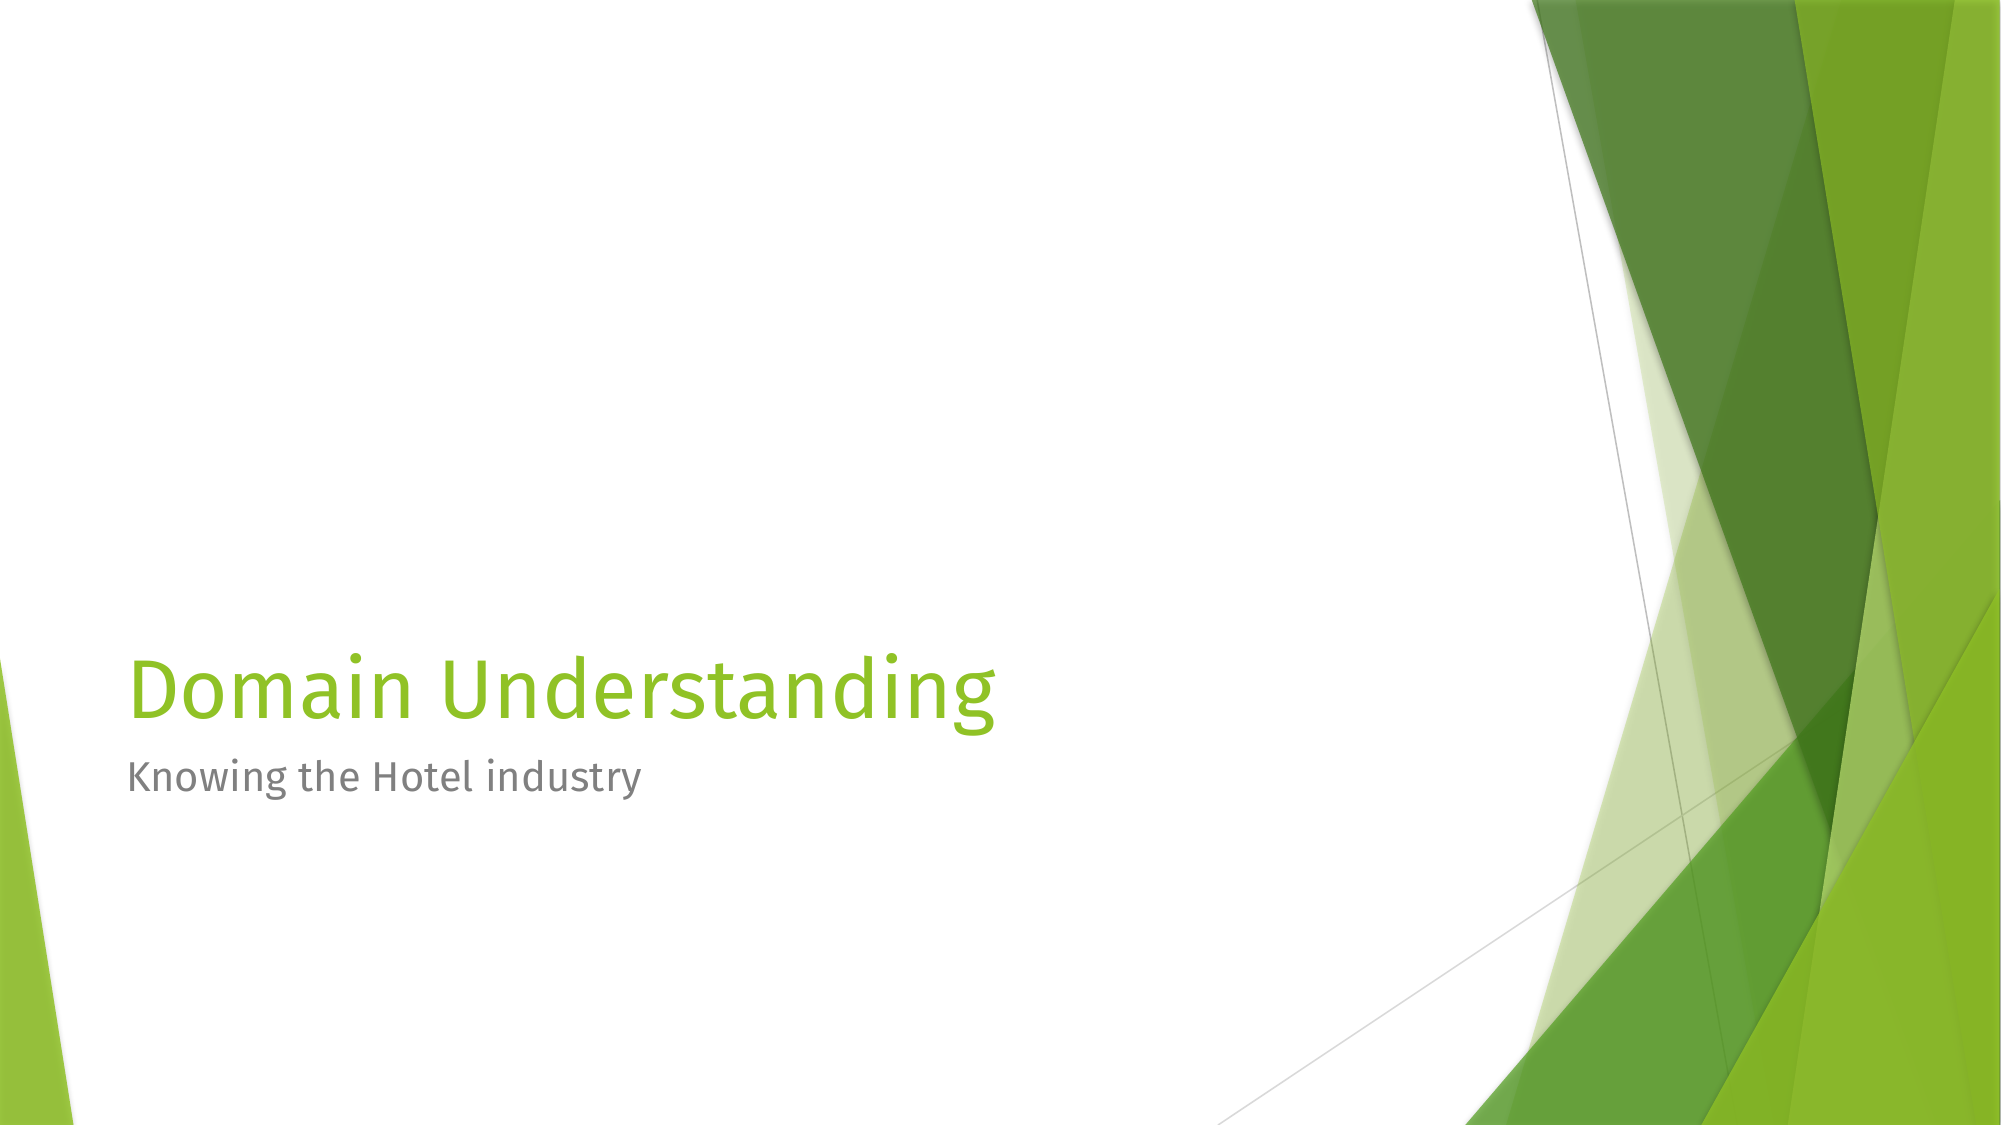

# Domain Understanding
Knowing the Hotel industry